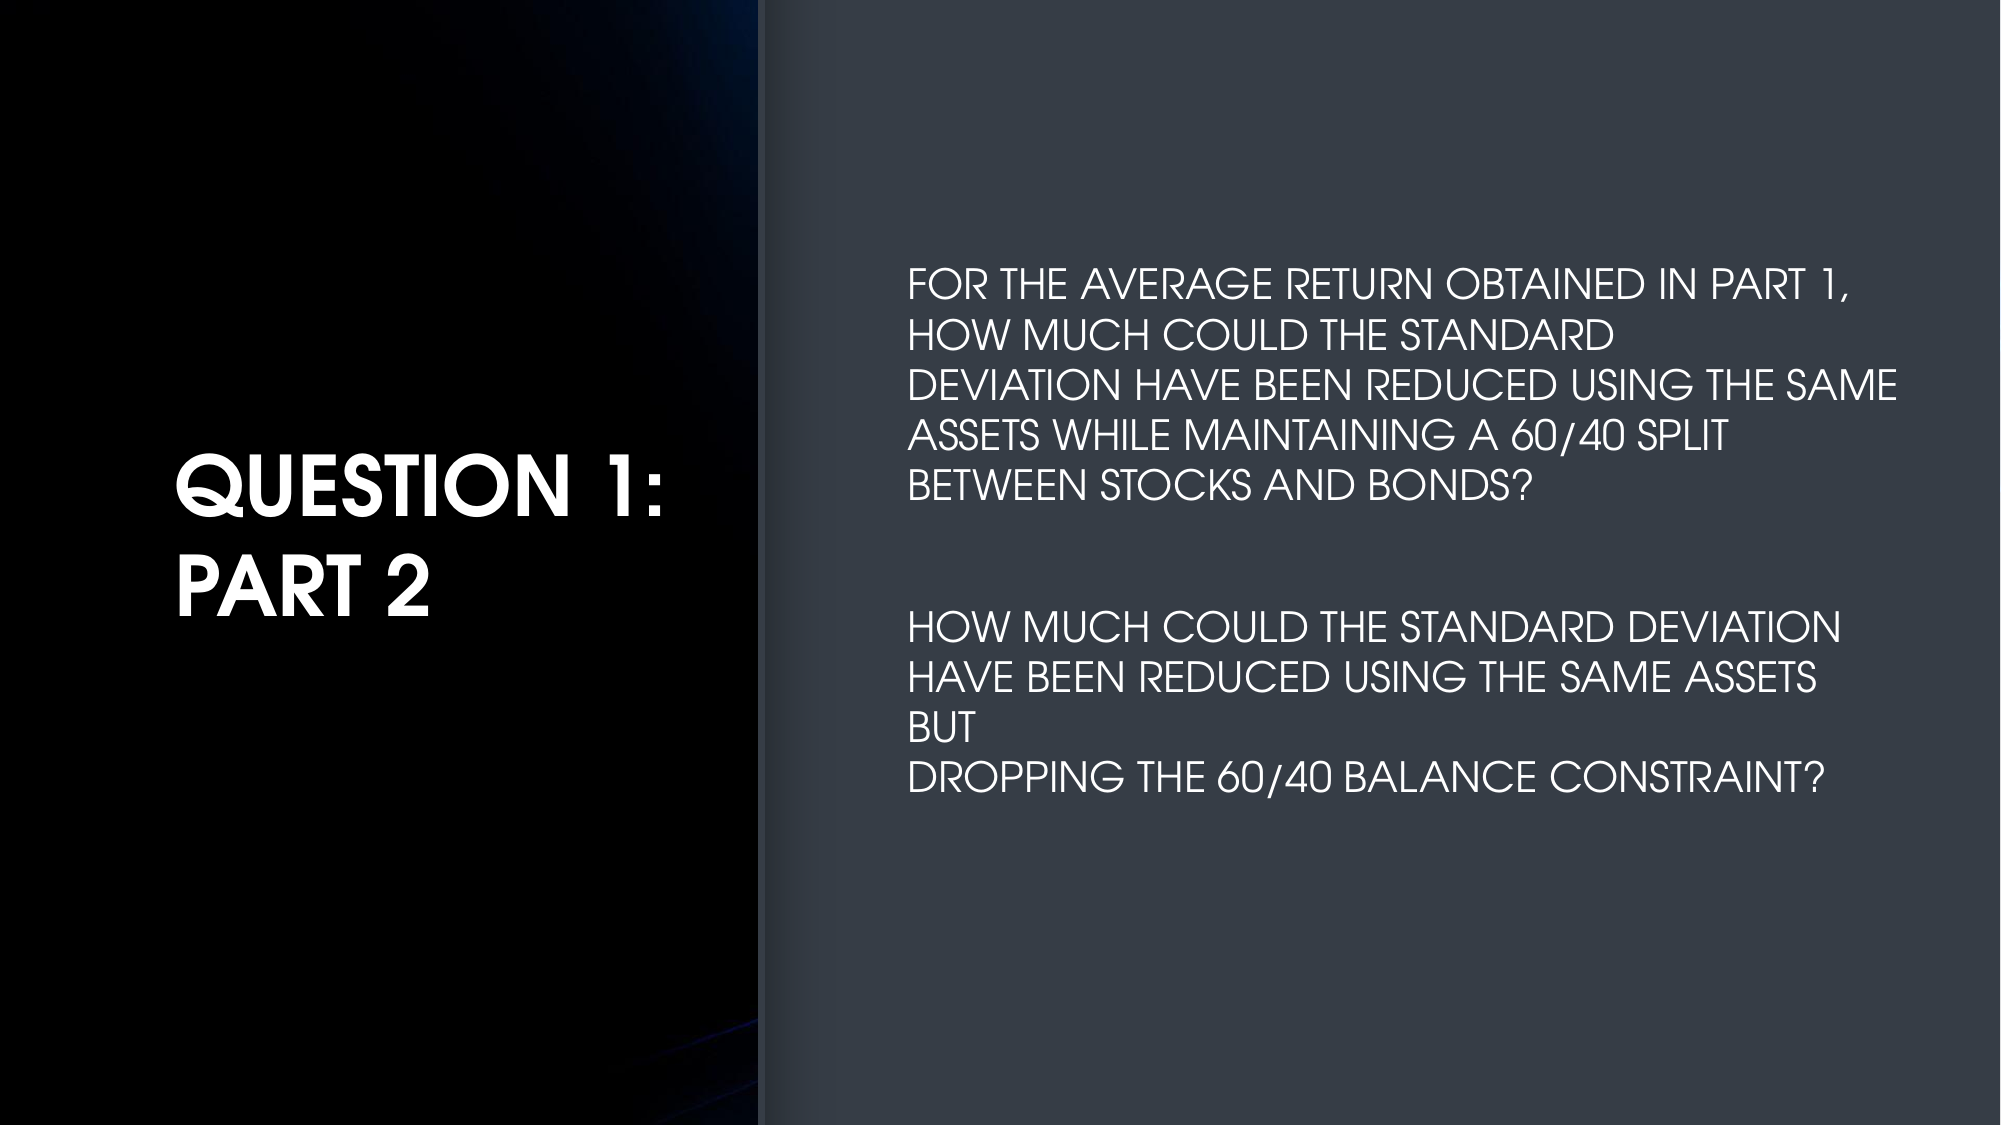

For the average return obtained in Part 1, how much could the standard deviation have been reduced using the same assets while maintaining a 60/40 split between stocks and bonds?

How much could the standard deviation have been reduced using the same assets but 
dropping the 60/40 balance constraint?

# Question 1: Part 2